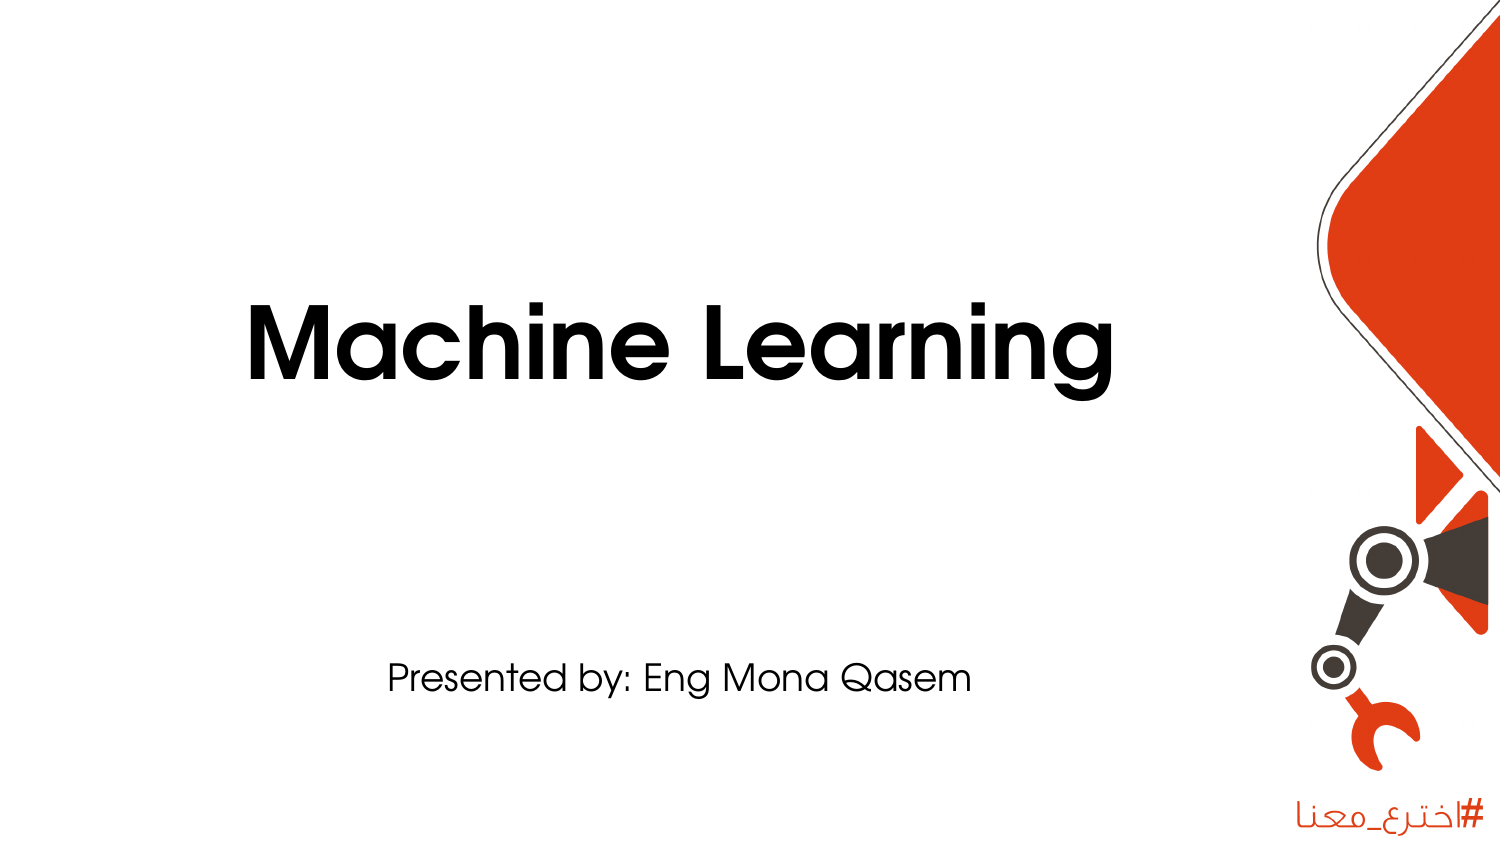

# Machine Learning
Presented by: Eng Mona Qasem